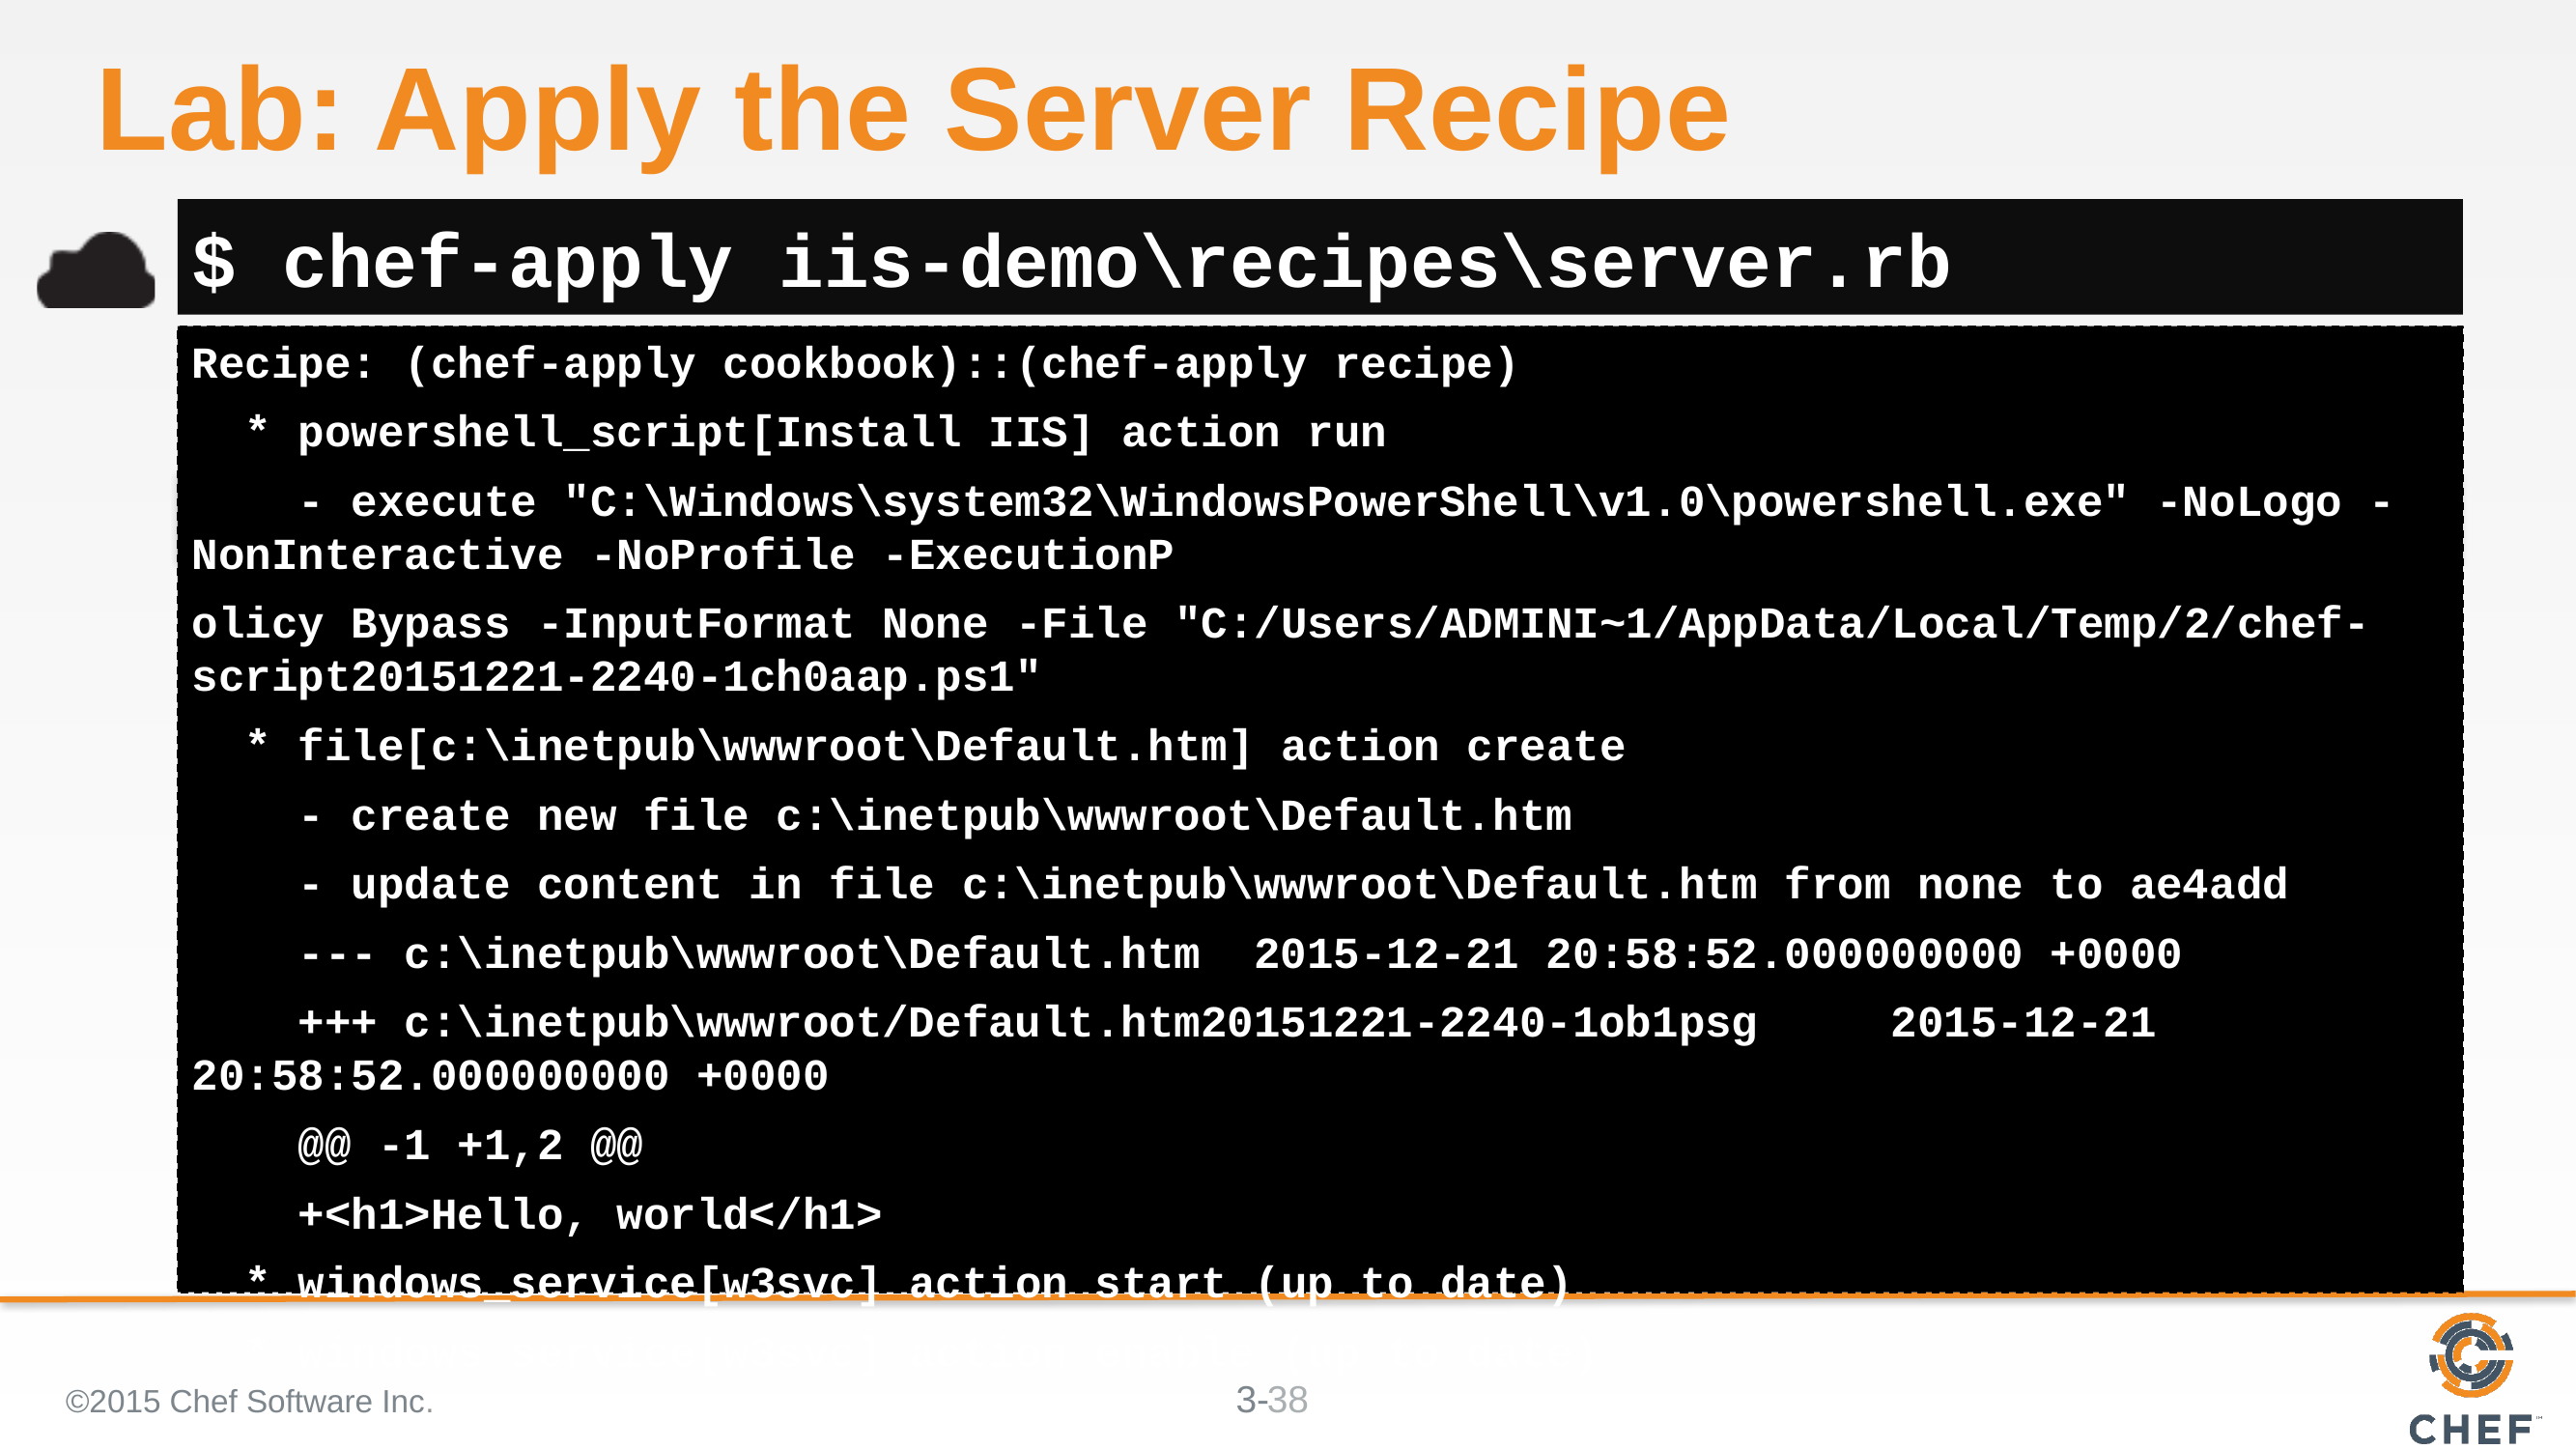

# Lab: Apply the Server Recipe
$ chef-apply iis-demo\recipes\server.rb
Recipe: (chef-apply cookbook)::(chef-apply recipe)
  * powershell_script[Install IIS] action run
    - execute "C:\Windows\system32\WindowsPowerShell\v1.0\powershell.exe" -NoLogo -NonInteractive -NoProfile -ExecutionP
olicy Bypass -InputFormat None -File "C:/Users/ADMINI~1/AppData/Local/Temp/2/chef-script20151221-2240-1ch0aap.ps1"
  * file[c:\inetpub\wwwroot\Default.htm] action create
    - create new file c:\inetpub\wwwroot\Default.htm
    - update content in file c:\inetpub\wwwroot\Default.htm from none to ae4add
    --- c:\inetpub\wwwroot\Default.htm  2015-12-21 20:58:52.000000000 +0000
    +++ c:\inetpub\wwwroot/Default.htm20151221-2240-1ob1psg     2015-12-21 20:58:52.000000000 +0000
    @@ -1 +1,2 @@
    +<h1>Hello, world</h1>
  * windows_service[w3svc] action start (up to date)
  * windows_service[w3svc] action enable (up to date)
©2015 Chef Software Inc.
38